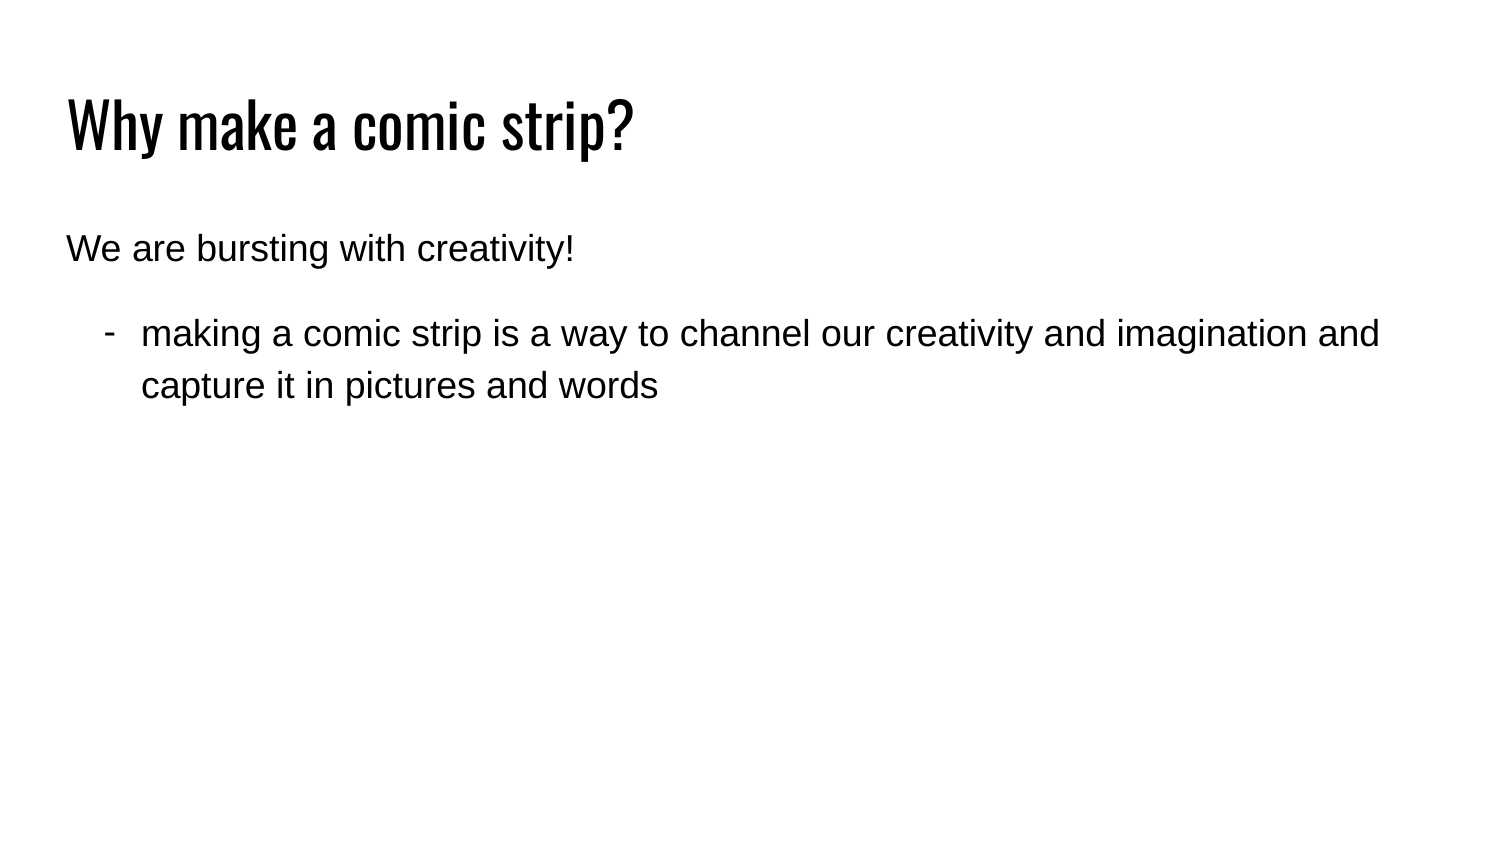

# Why make a comic strip?
We are bursting with creativity!
making a comic strip is a way to channel our creativity and imagination and capture it in pictures and words